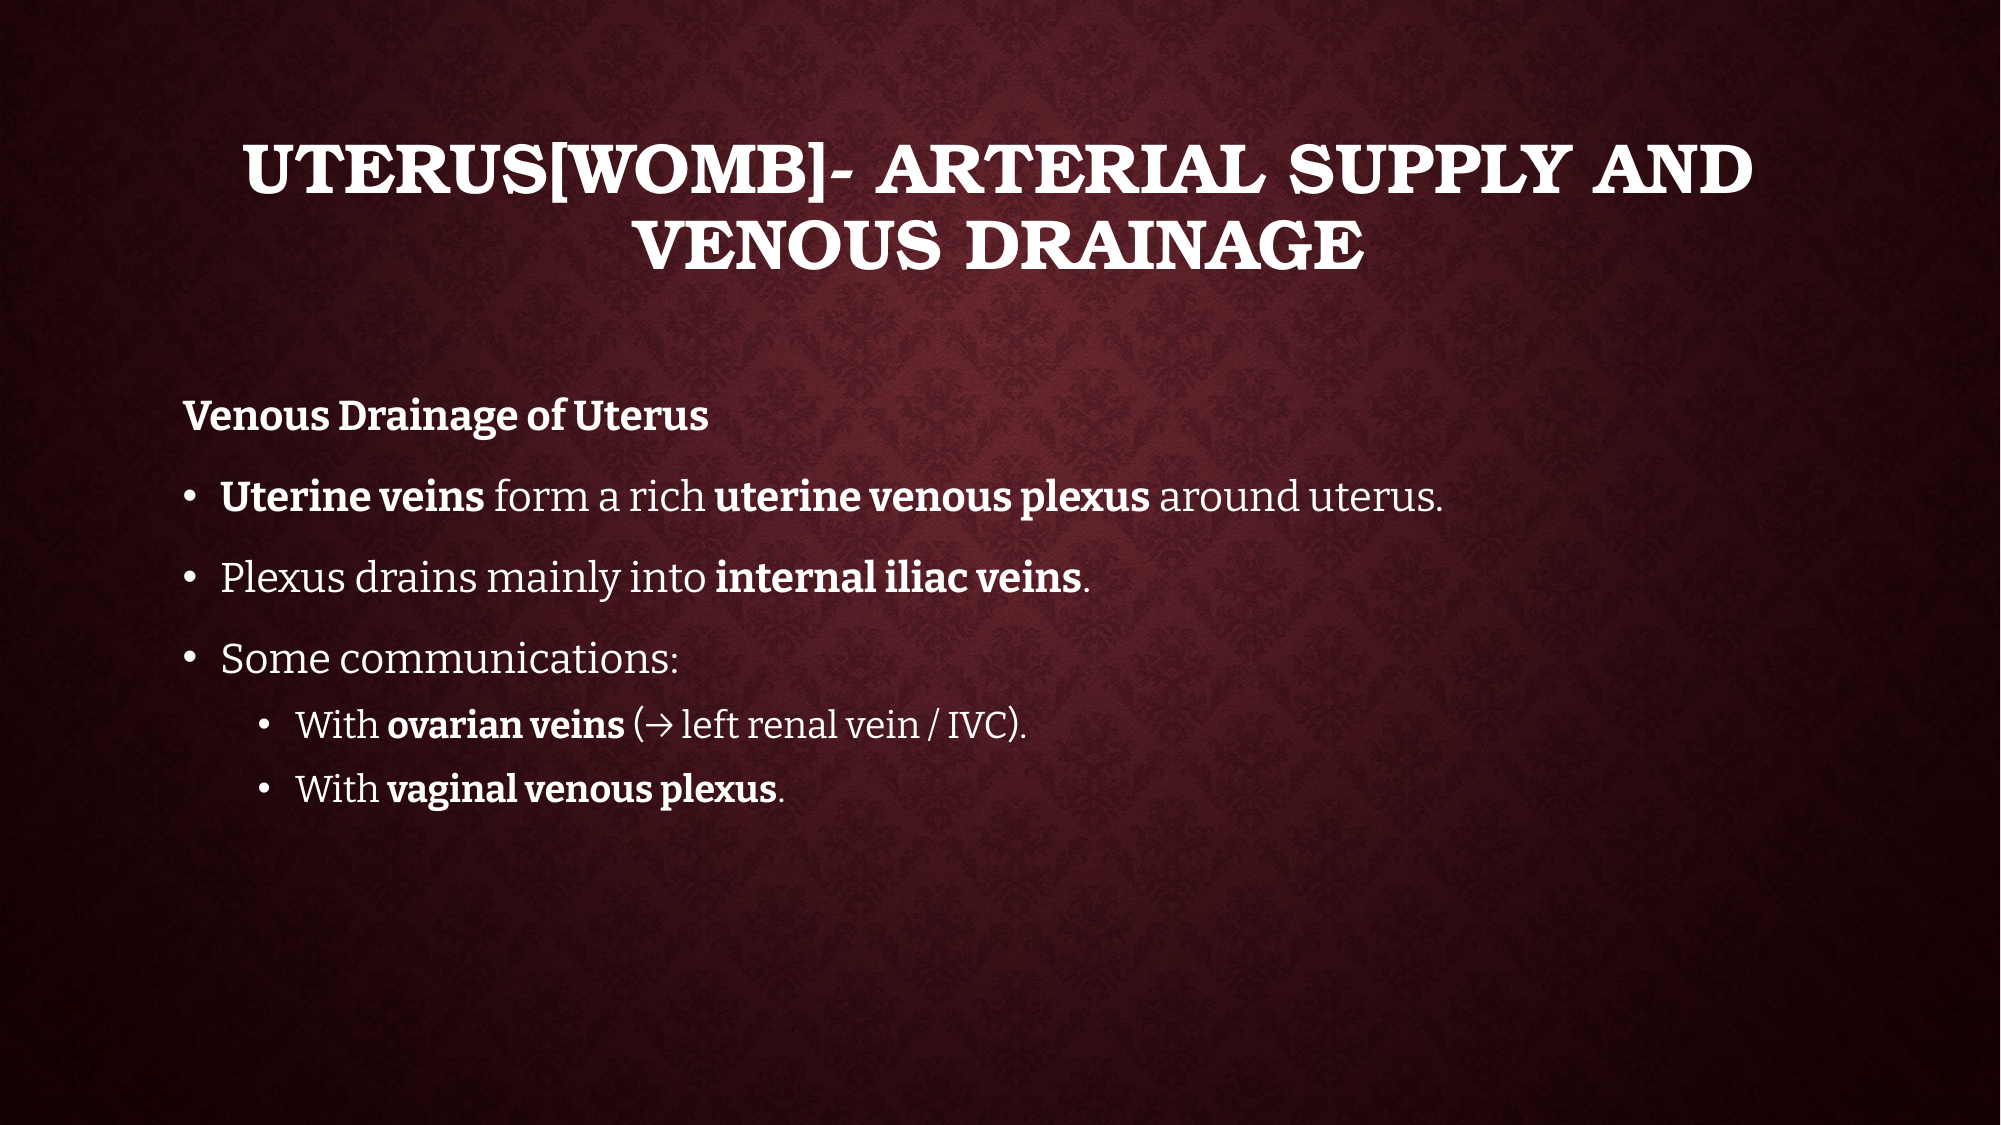

# Uterus[womb]- Arterial Supply and Venous Drainage
Venous Drainage of Uterus
Uterine veins form a rich uterine venous plexus around uterus.
Plexus drains mainly into internal iliac veins.
Some communications:
With ovarian veins (→ left renal vein / IVC).
With vaginal venous plexus.